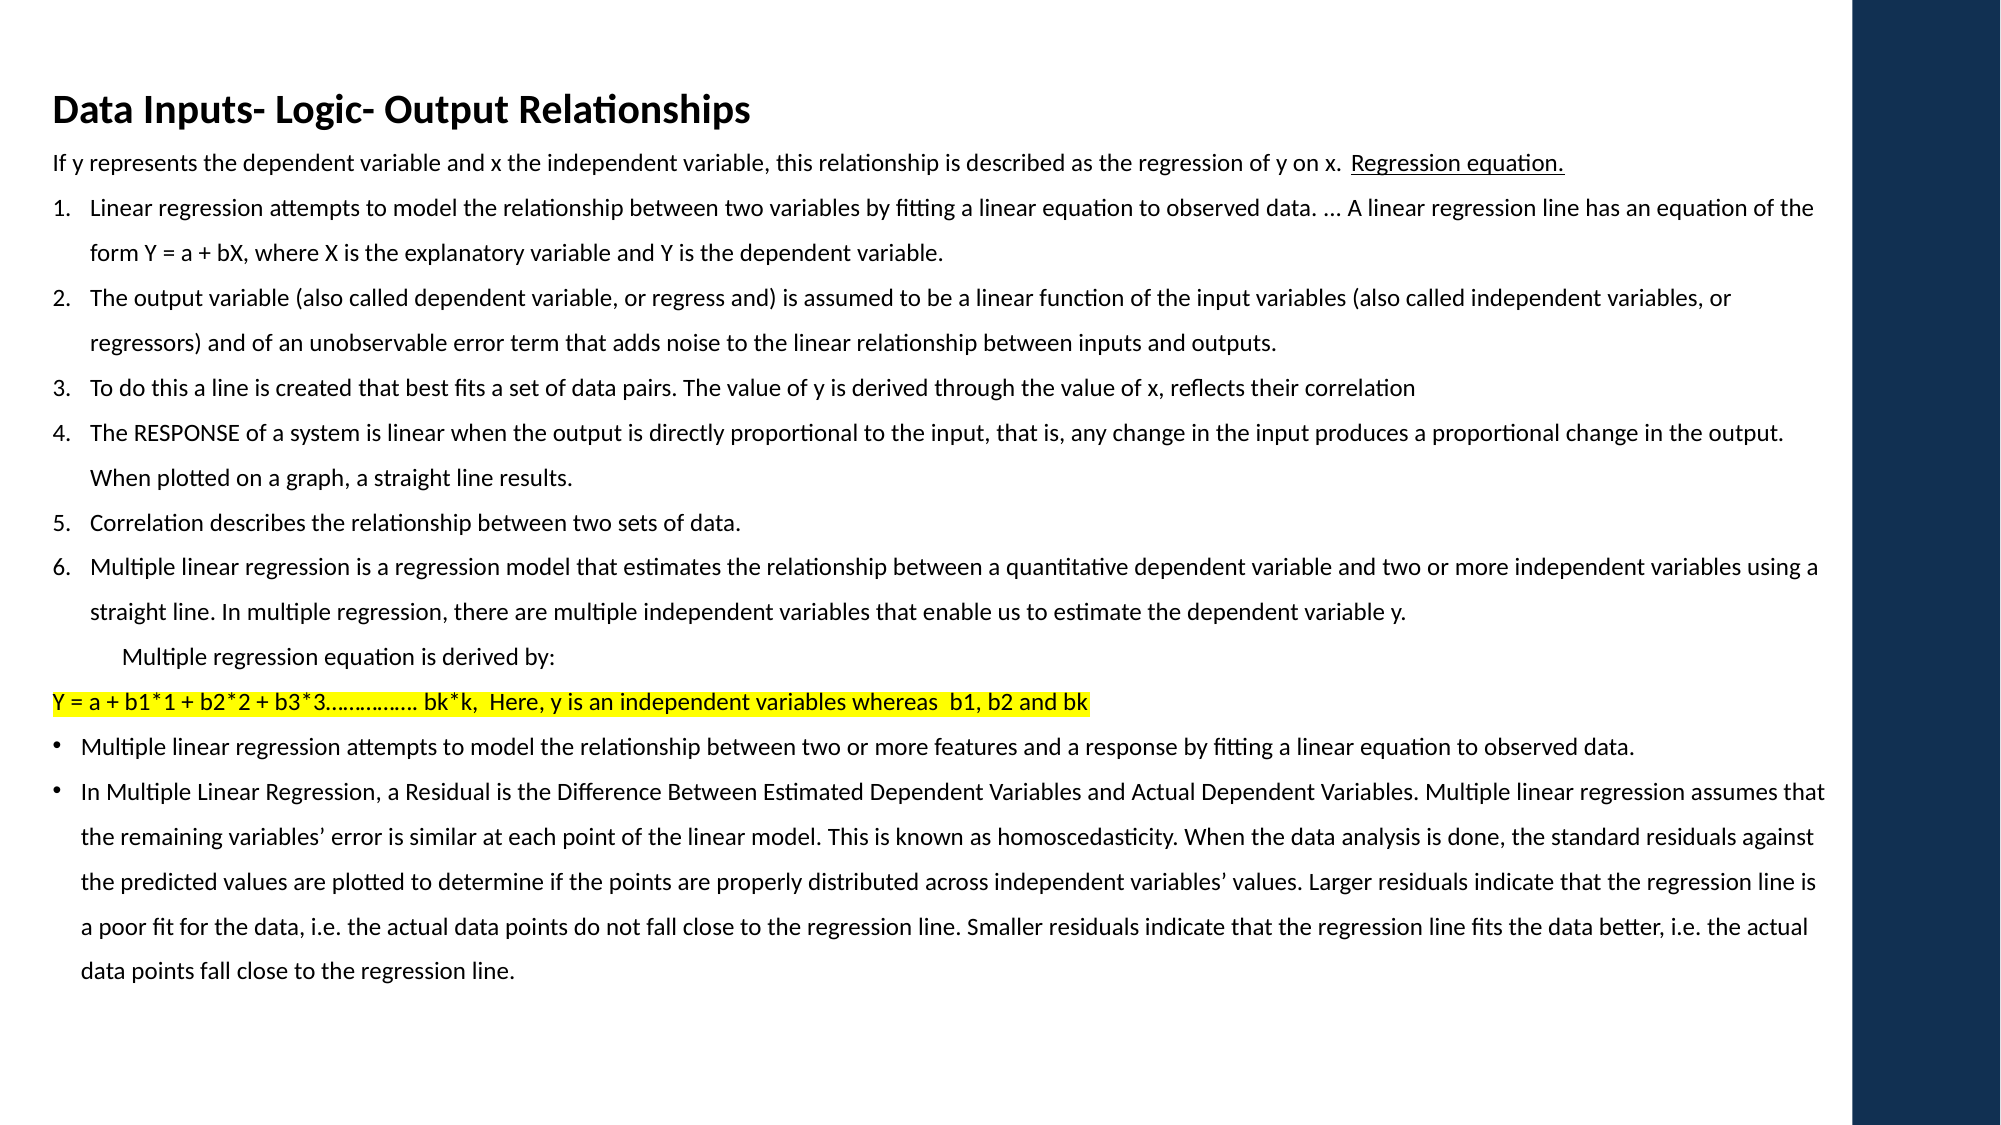

Data Inputs- Logic- Output Relationships
If y represents the dependent variable and x the independent variable, this relationship is described as the regression of y on x. Regression equation.
Linear regression attempts to model the relationship between two variables by fitting a linear equation to observed data. ... A linear regression line has an equation of the form Y = a + bX, where X is the explanatory variable and Y is the dependent variable.
The output variable (also called dependent variable, or regress and) is assumed to be a linear function of the input variables (also called independent variables, or regressors) and of an unobservable error term that adds noise to the linear relationship between inputs and outputs.
To do this a line is created that best fits a set of data pairs. The value of y is derived through the value of x, reflects their correlation
The RESPONSE of a system is linear when the output is directly proportional to the input, that is, any change in the input produces a proportional change in the output. When plotted on a graph, a straight line results.
Correlation describes the relationship between two sets of data.
Multiple linear regression is a regression model that estimates the relationship between a quantitative dependent variable and two or more independent variables using a straight line. In multiple regression, there are multiple independent variables that enable us to estimate the dependent variable y.
            Multiple regression equation is derived by:
Y = a + b1*1 + b2*2 + b3*3……………. bk*k,  Here, y is an independent variables whereas  b1, b2 and bk
Multiple linear regression attempts to model the relationship between two or more features and a response by fitting a linear equation to observed data.
In Multiple Linear Regression, a Residual is the Difference Between Estimated Dependent Variables and Actual Dependent Variables. Multiple linear regression assumes that the remaining variables’ error is similar at each point of the linear model. This is known as homoscedasticity. When the data analysis is done, the standard residuals against the predicted values are plotted to determine if the points are properly distributed across independent variables’ values. Larger residuals indicate that the regression line is a poor fit for the data, i.e. the actual data points do not fall close to the regression line. Smaller residuals indicate that the regression line fits the data better, i.e. the actual data points fall close to the regression line.